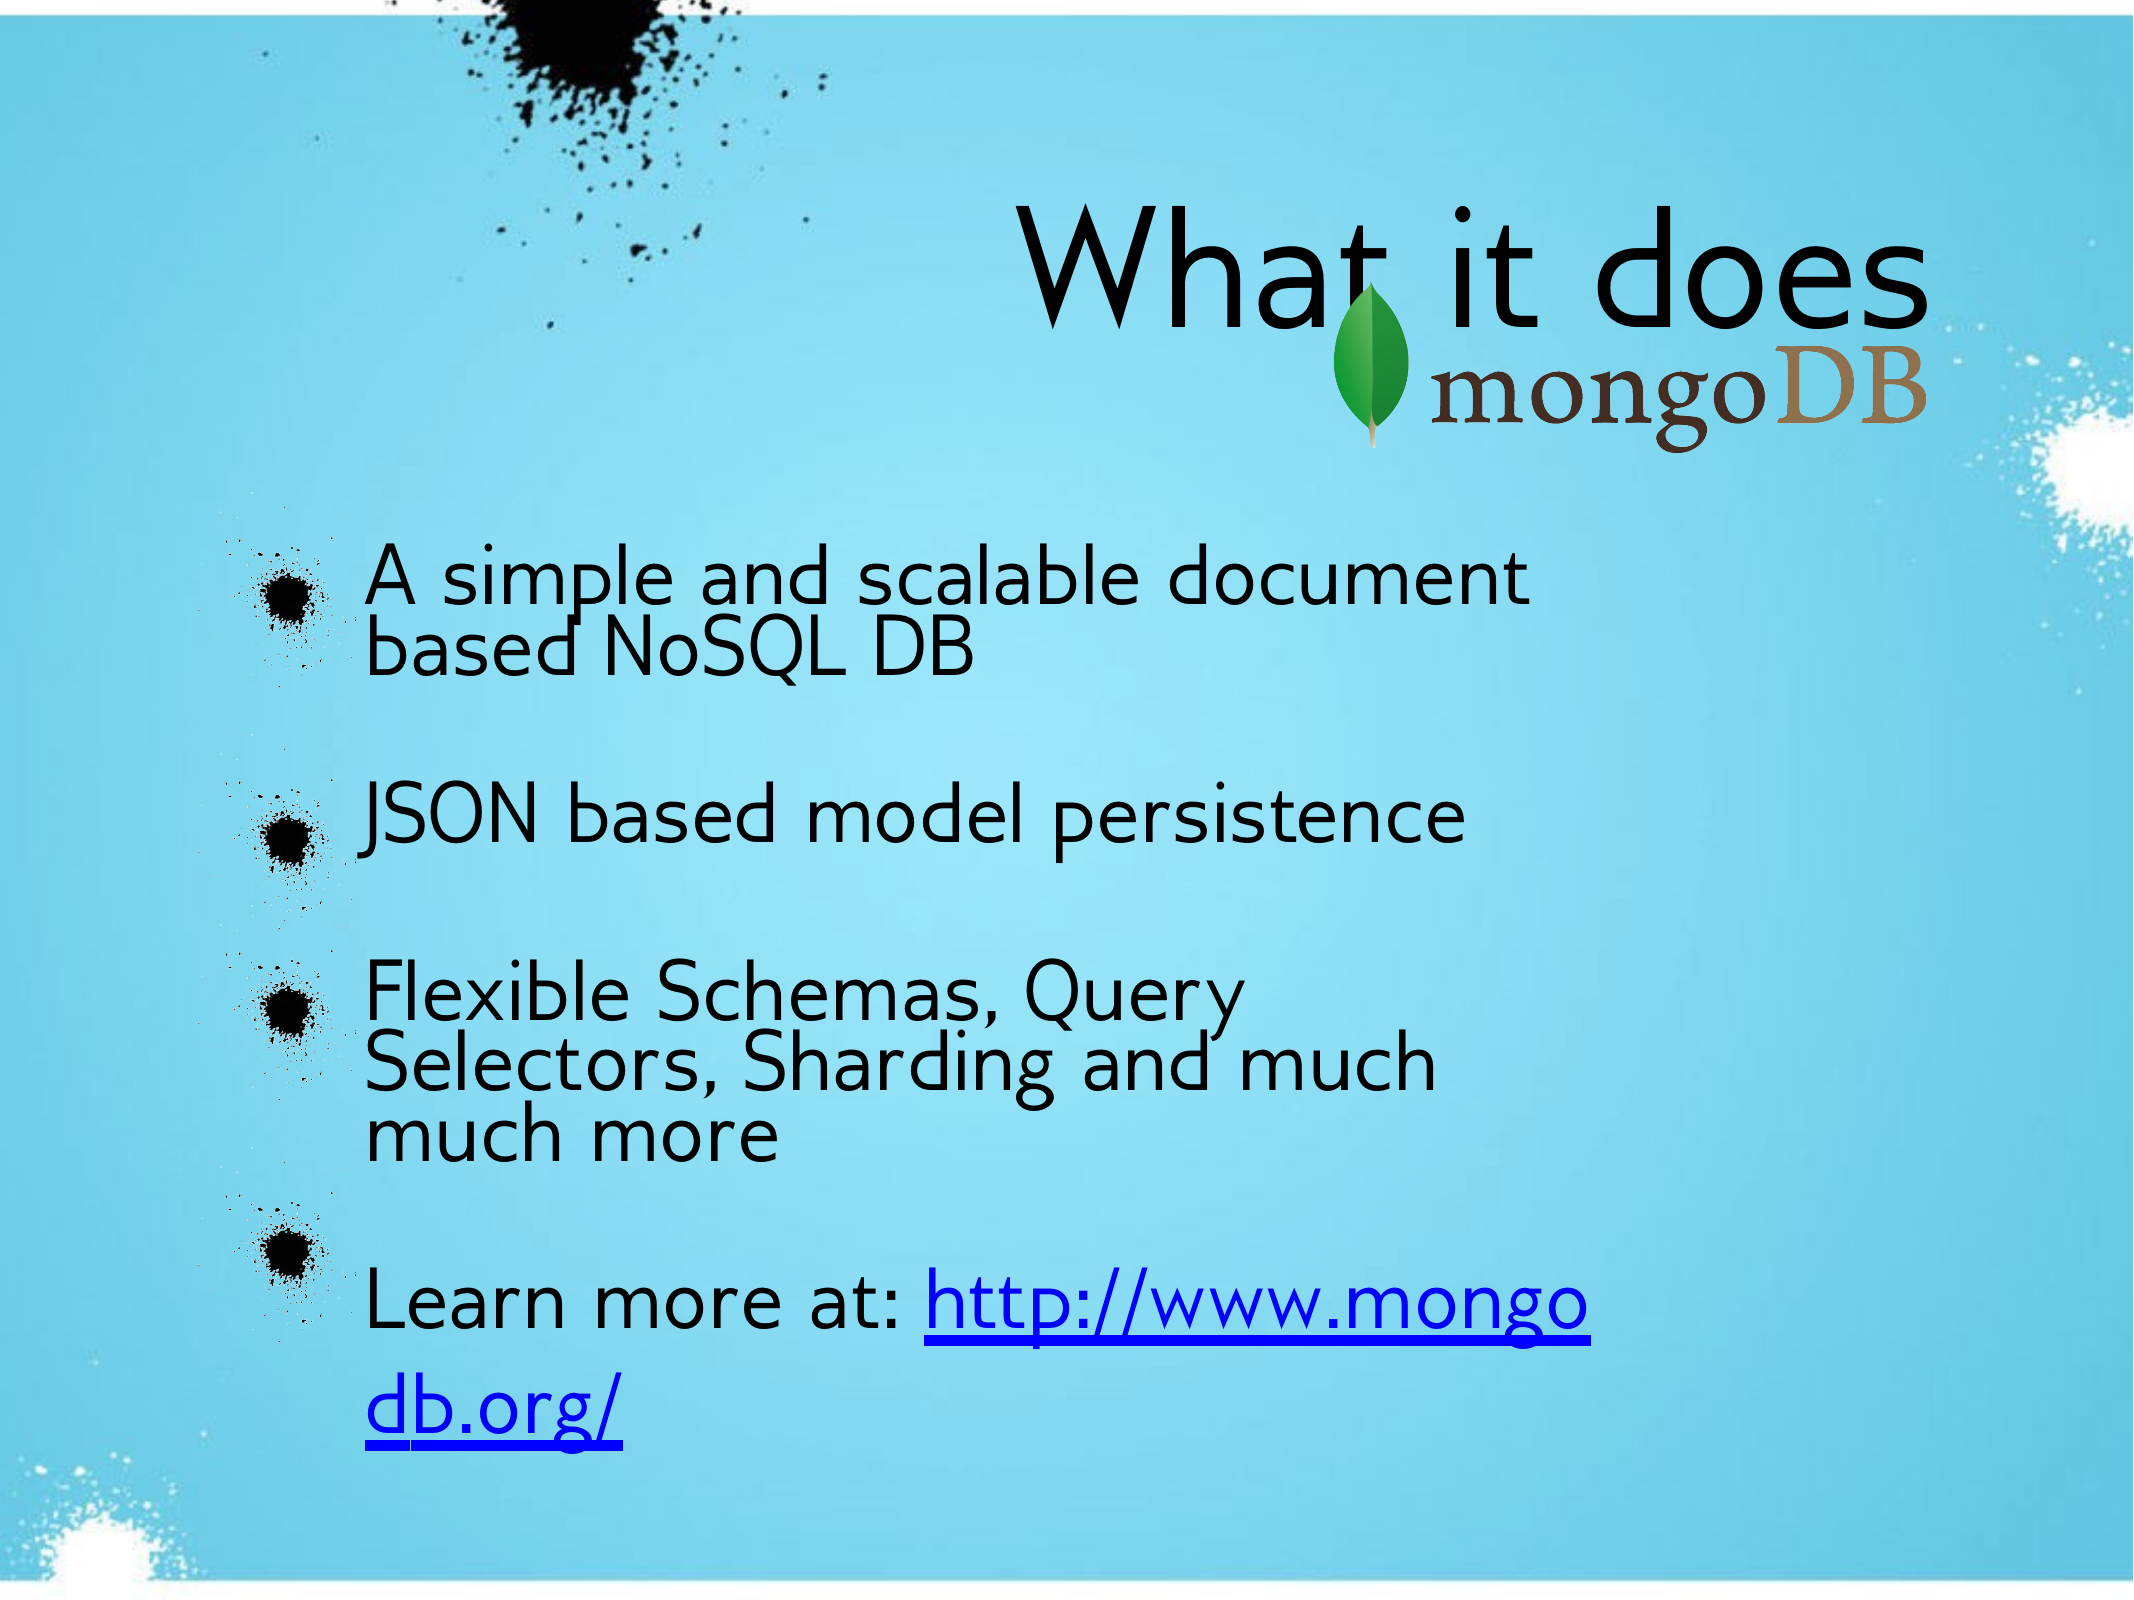

# What it does

A simple and scalable document based NoSQL DB
JSON based model persistence

Flexible Schemas, Query Selectors, Sharding and much much more
Learn more at: http://www.mongodb.org/